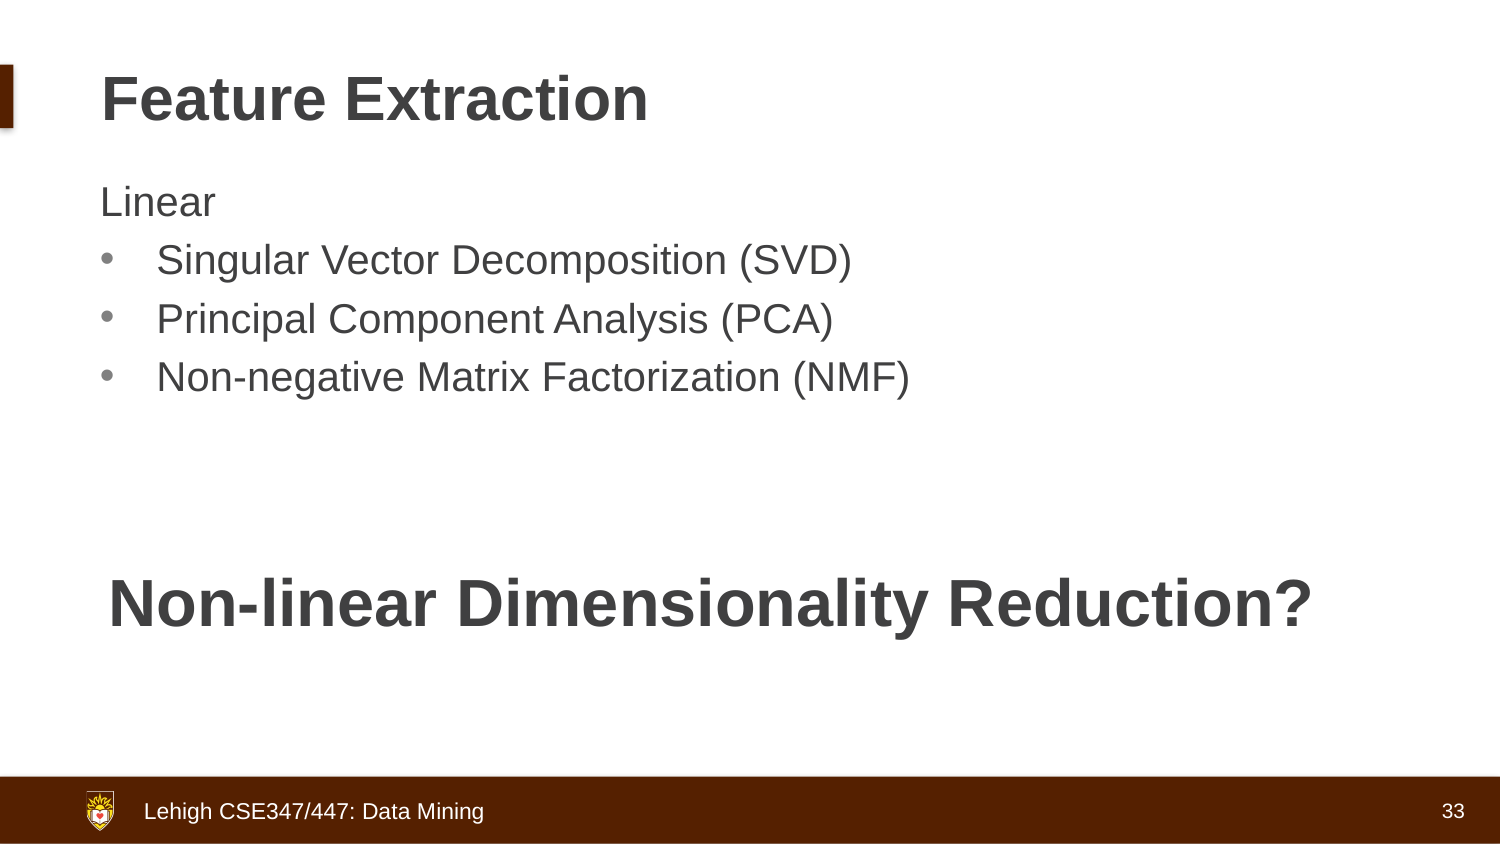

# Feature Extraction
Linear
Singular Vector Decomposition (SVD)
Principal Component Analysis (PCA)
Non-negative Matrix Factorization (NMF)
Non-linear Dimensionality Reduction?
33
Lehigh CSE347/447: Data Mining